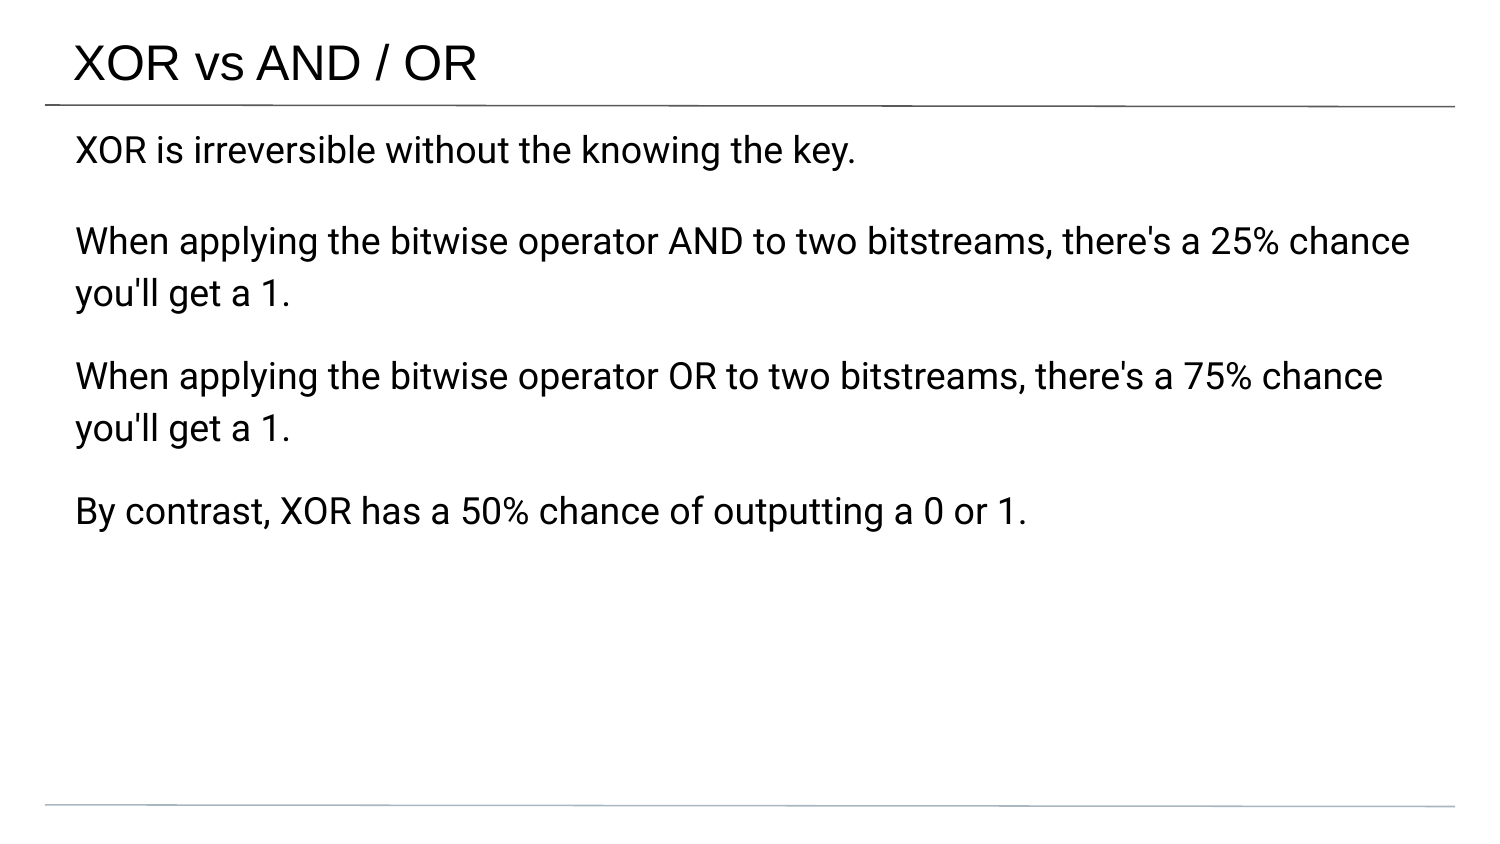

# XOR vs AND / OR
XOR is irreversible without the knowing the key.
When applying the bitwise operator AND to two bitstreams, there's a 25% chance you'll get a 1.
When applying the bitwise operator OR to two bitstreams, there's a 75% chance you'll get a 1.
By contrast, XOR has a 50% chance of outputting a 0 or 1.